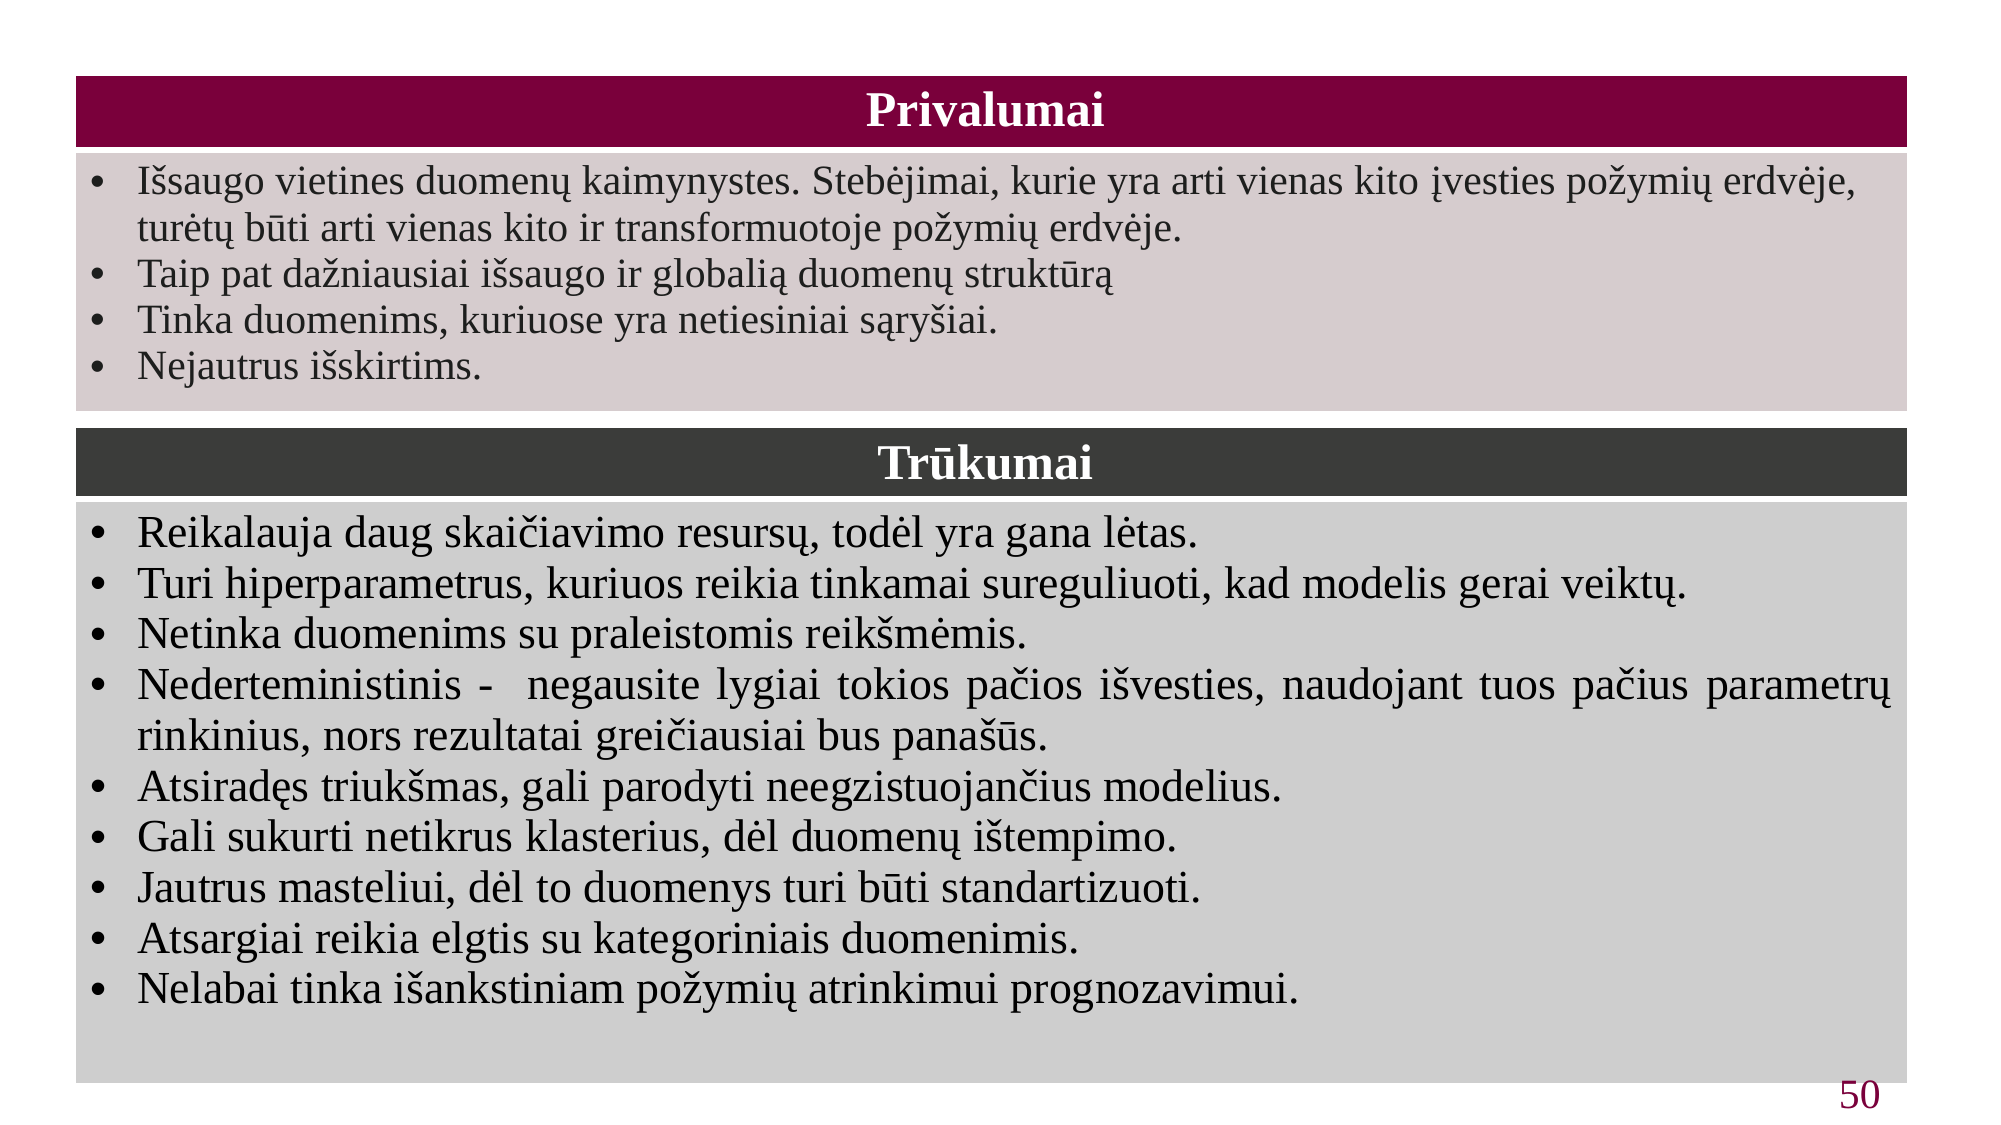

| Privalumai |
| --- |
| Išsaugo vietines duomenų kaimynystes. Stebėjimai, kurie yra arti vienas kito įvesties požymių erdvėje, turėtų būti arti vienas kito ir transformuotoje požymių erdvėje. Taip pat dažniausiai išsaugo ir globalią duomenų struktūrą Tinka duomenims, kuriuose yra netiesiniai sąryšiai. Nejautrus išskirtims. |
#
| Trūkumai |
| --- |
| Reikalauja daug skaičiavimo resursų, todėl yra gana lėtas. Turi hiperparametrus, kuriuos reikia tinkamai sureguliuoti, kad modelis gerai veiktų. Netinka duomenims su praleistomis reikšmėmis.  Nederteministinis - negausite lygiai tokios pačios išvesties, naudojant tuos pačius parametrų rinkinius, nors rezultatai greičiausiai bus panašūs.  Atsiradęs triukšmas, gali parodyti neegzistuojančius modelius. Gali sukurti netikrus klasterius, dėl duomenų ištempimo. Jautrus masteliui, dėl to duomenys turi būti standartizuoti. Atsargiai reikia elgtis su kategoriniais duomenimis. Nelabai tinka išankstiniam požymių atrinkimui prognozavimui. |
50